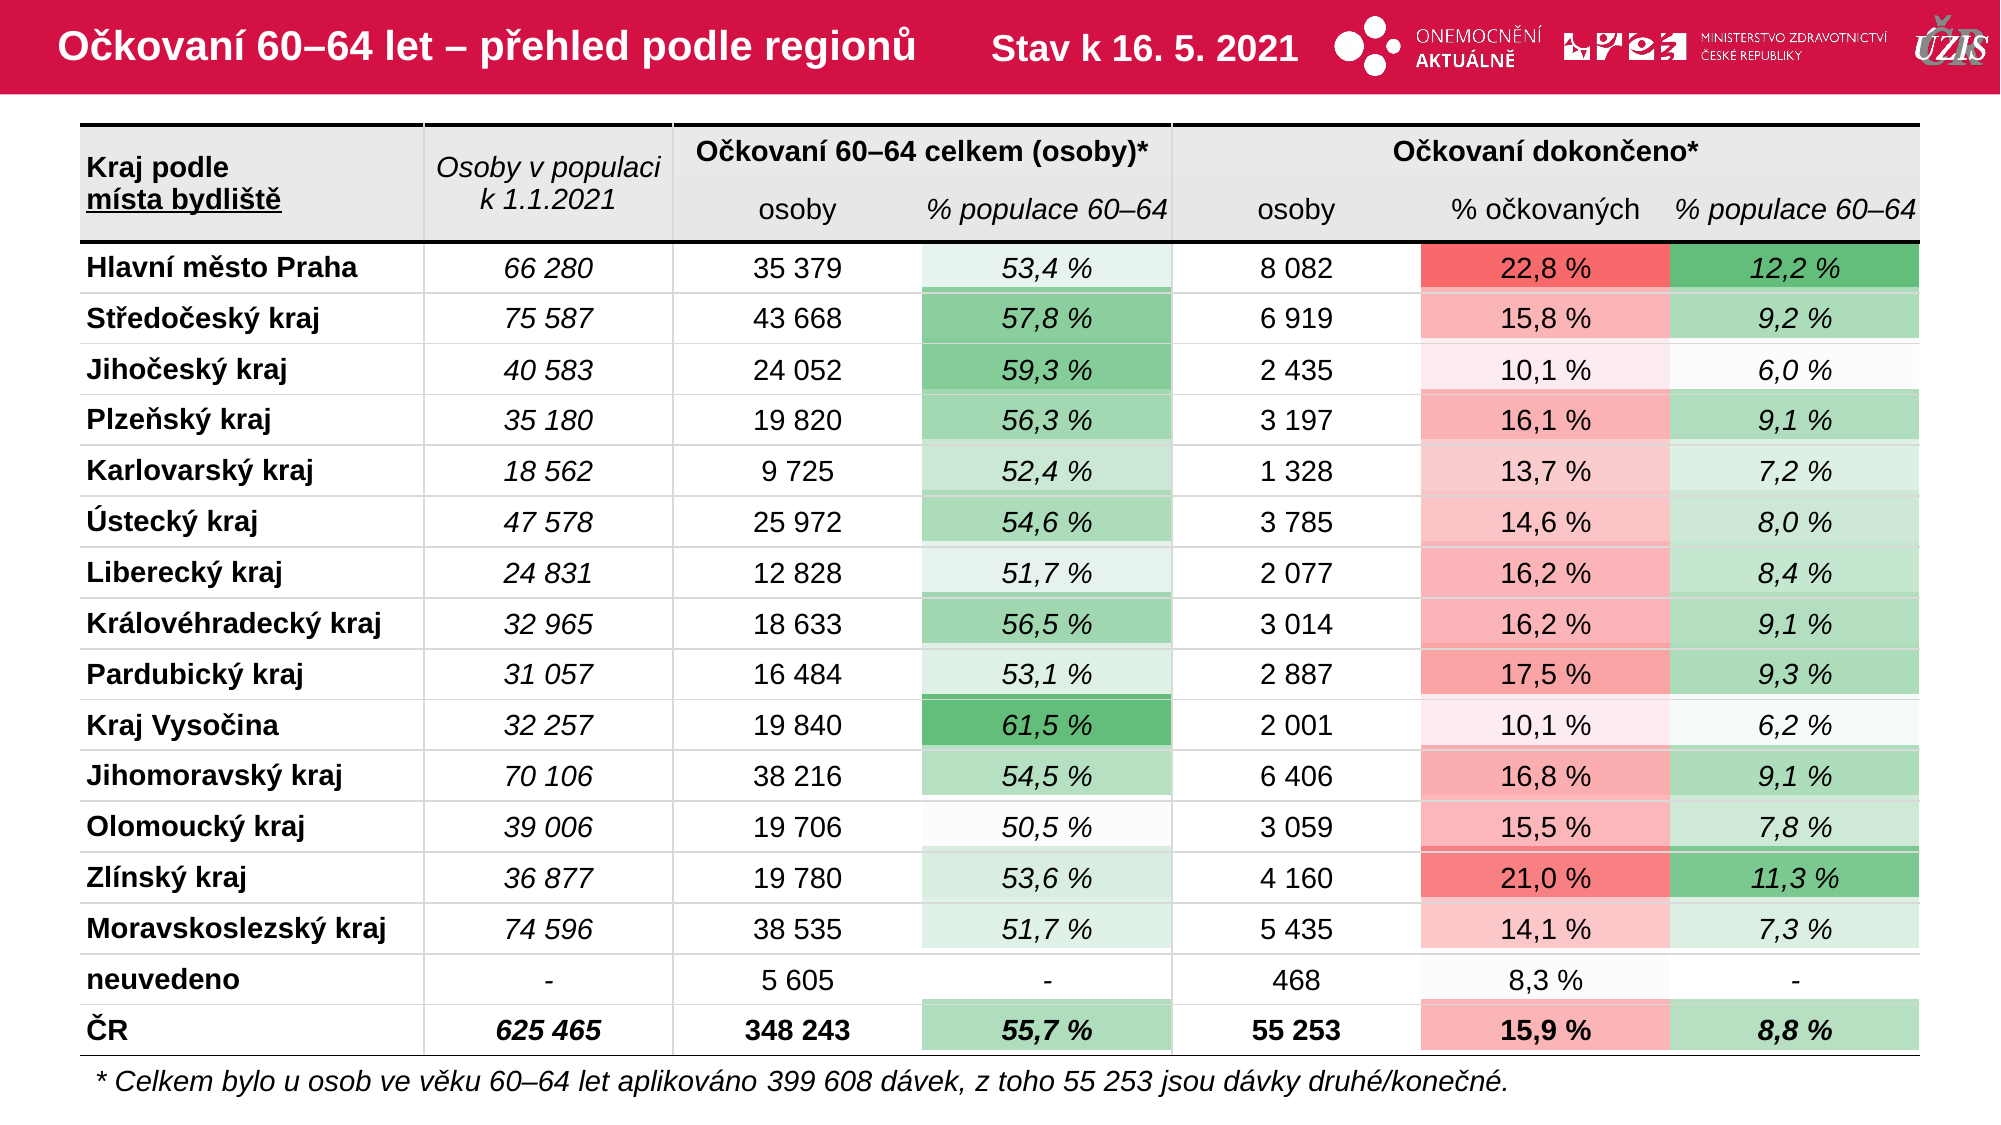

# Očkovaní 60–64 let – přehled podle regionů
Stav k 16. 5. 2021
| Kraj podle místa bydliště | Osoby v populaci k 1.1.2021 | Očkovaní 60–64 celkem (osoby)\* |  | Očkovaní dokončeno\* |  |  |
| --- | --- | --- | --- | --- | --- | --- |
|  |  | osoby | % populace 60–64 | osoby | % očkovaných | % populace 60–64 |
| Hlavní město Praha | 66 280 | 35 379 | 53,4 % | 8 082 | 22,8 % | 12,2 % |
| Středočeský kraj | 75 587 | 43 668 | 57,8 % | 6 919 | 15,8 % | 9,2 % |
| Jihočeský kraj | 40 583 | 24 052 | 59,3 % | 2 435 | 10,1 % | 6,0 % |
| Plzeňský kraj | 35 180 | 19 820 | 56,3 % | 3 197 | 16,1 % | 9,1 % |
| Karlovarský kraj | 18 562 | 9 725 | 52,4 % | 1 328 | 13,7 % | 7,2 % |
| Ústecký kraj | 47 578 | 25 972 | 54,6 % | 3 785 | 14,6 % | 8,0 % |
| Liberecký kraj | 24 831 | 12 828 | 51,7 % | 2 077 | 16,2 % | 8,4 % |
| Královéhradecký kraj | 32 965 | 18 633 | 56,5 % | 3 014 | 16,2 % | 9,1 % |
| Pardubický kraj | 31 057 | 16 484 | 53,1 % | 2 887 | 17,5 % | 9,3 % |
| Kraj Vysočina | 32 257 | 19 840 | 61,5 % | 2 001 | 10,1 % | 6,2 % |
| Jihomoravský kraj | 70 106 | 38 216 | 54,5 % | 6 406 | 16,8 % | 9,1 % |
| Olomoucký kraj | 39 006 | 19 706 | 50,5 % | 3 059 | 15,5 % | 7,8 % |
| Zlínský kraj | 36 877 | 19 780 | 53,6 % | 4 160 | 21,0 % | 11,3 % |
| Moravskoslezský kraj | 74 596 | 38 535 | 51,7 % | 5 435 | 14,1 % | 7,3 % |
| neuvedeno | - | 5 605 | - | 468 | 8,3 % | - |
| ČR | 625 465 | 348 243 | 55,7 % | 55 253 | 15,9 % | 8,8 % |
|  |  |  |  |  |  |
| --- | --- | --- | --- | --- | --- |
|  |  |  |  |  |  |
|  |  |  |  |  |  |
|  |  |  |  |  |  |
|  |  |  |  |  |  |
|  |  |  |  |  |  |
|  |  |  |  |  |  |
|  |  |  |  |  |  |
|  |  |  |  |  |  |
|  |  |  |  |  |  |
|  |  |  |  |  |  |
|  |  |  |  |  |  |
|  |  |  |  |  |  |
|  |  |  |  |  |  |
|  |  |  |  |  |  |
|  |  |  |  |  |  |
* Celkem bylo u osob ve věku 60–64 let aplikováno 399 608 dávek, z toho 55 253 jsou dávky druhé/konečné.